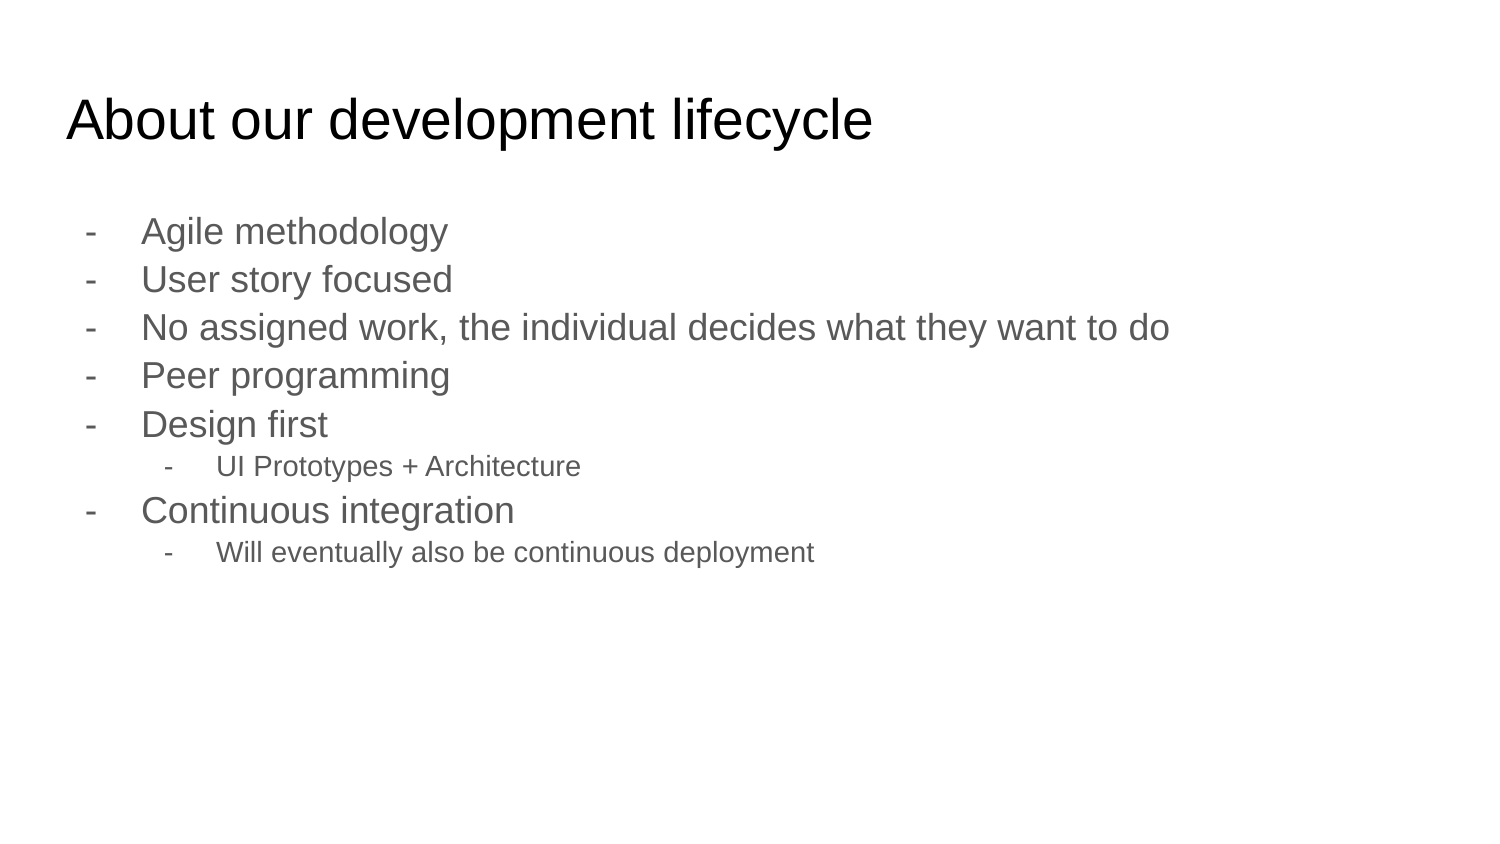

# About our development lifecycle
Agile methodology
User story focused
No assigned work, the individual decides what they want to do
Peer programming
Design first
UI Prototypes + Architecture
Continuous integration
Will eventually also be continuous deployment